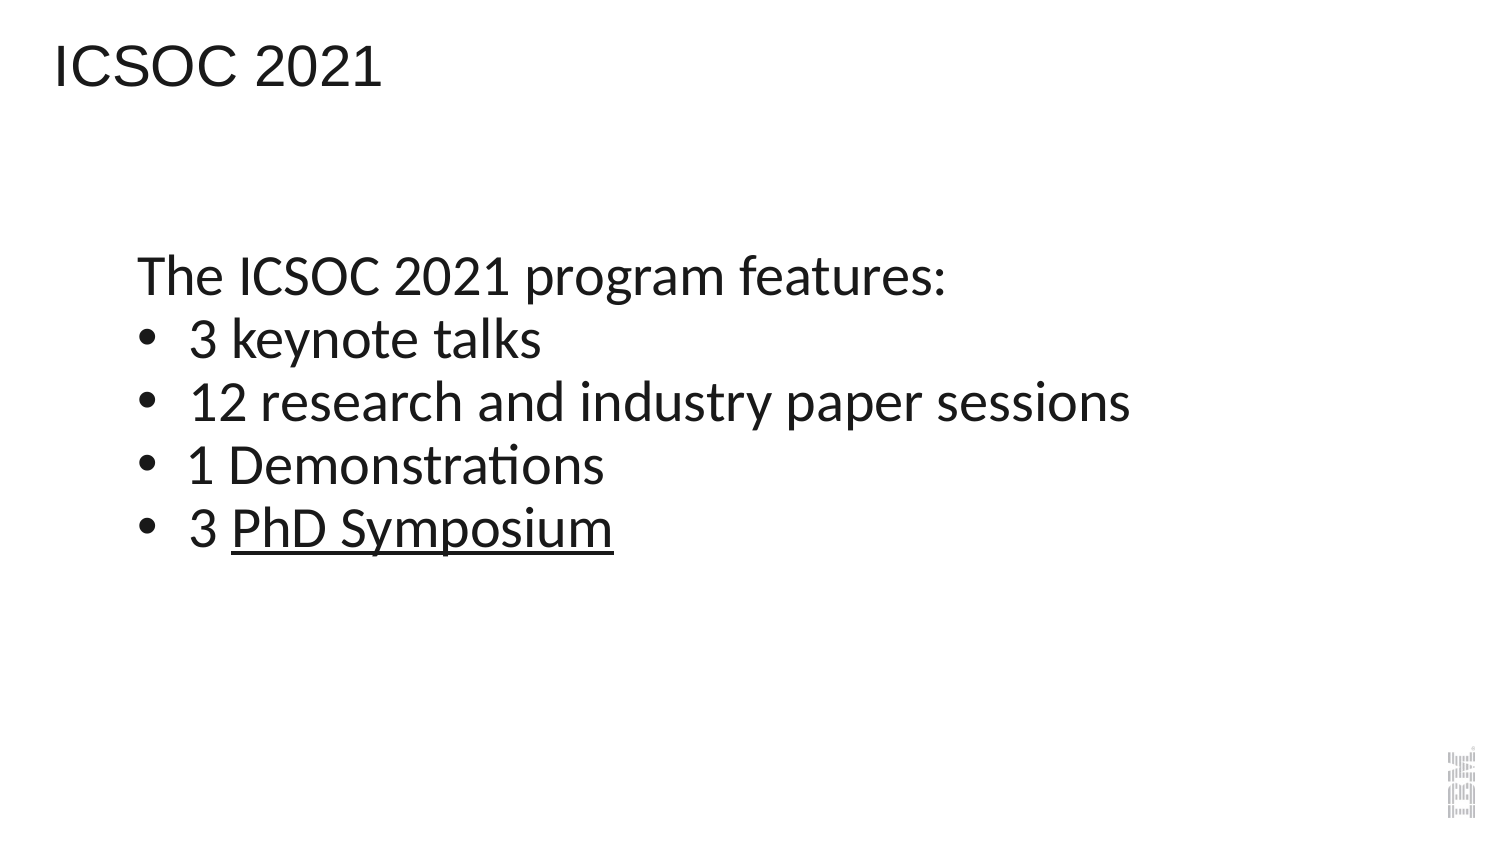

# ICSOC 2021
The ICSOC 2021 program features:
 3 keynote talks
 12 research and industry paper sessions
 1 Demonstrations
 3 PhD Symposium